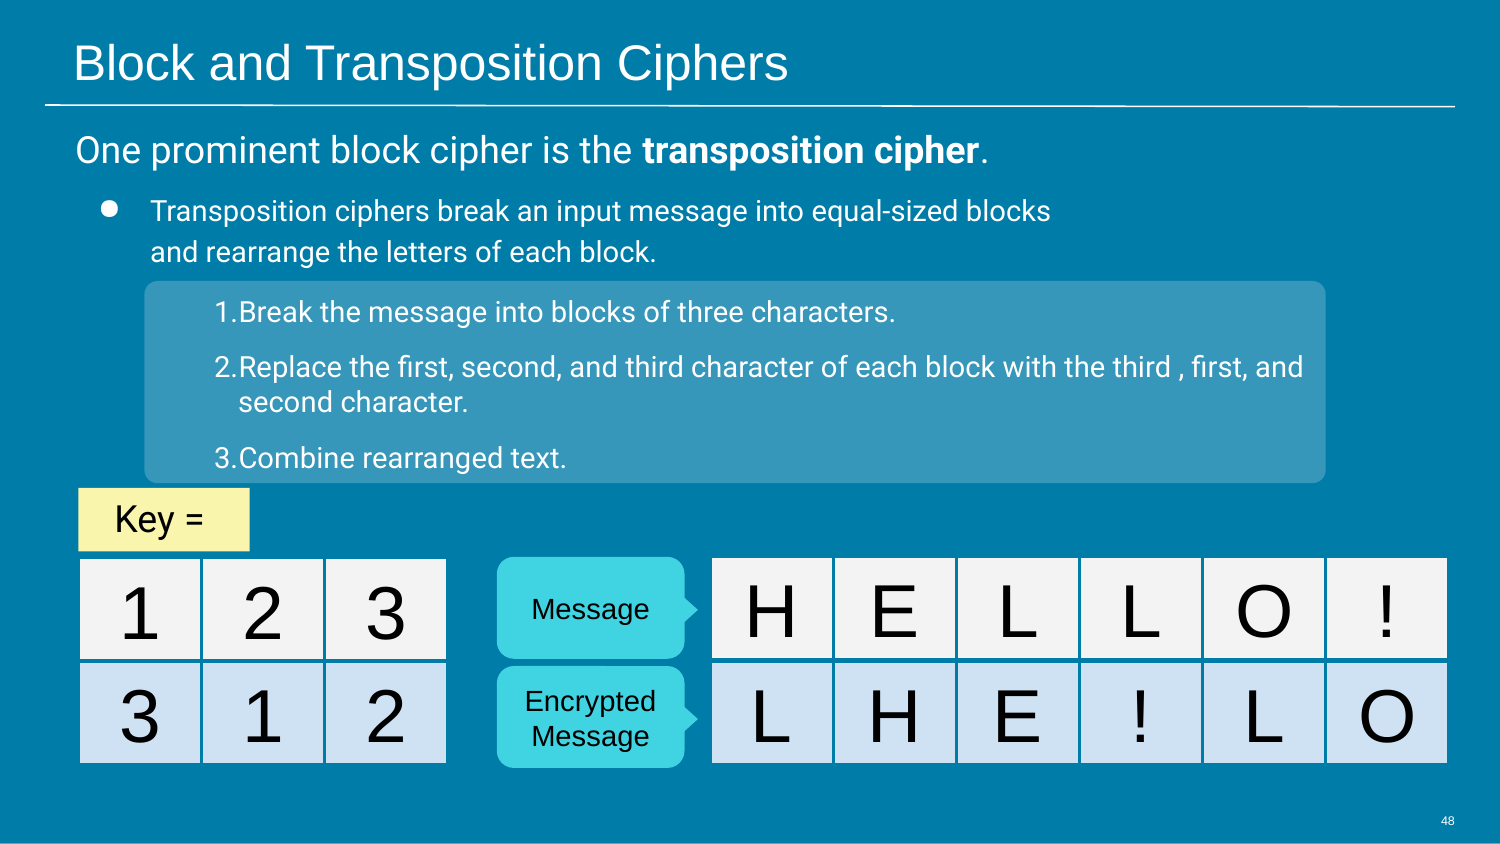

# Block and Transposition Ciphers
One prominent block cipher is the transposition cipher.
Transposition ciphers break an input message into equal-sized blocks
and rearrange the letters of each block.

Break the message into blocks of three characters.
Replace the first, second, and third character of each block with the third , first, and second character.
Combine rearranged text.
Key =
H
E
L
L
O
!
Message

1
2
3
3
1
2
L
H
E
!
L
O
Encrypted Message

48